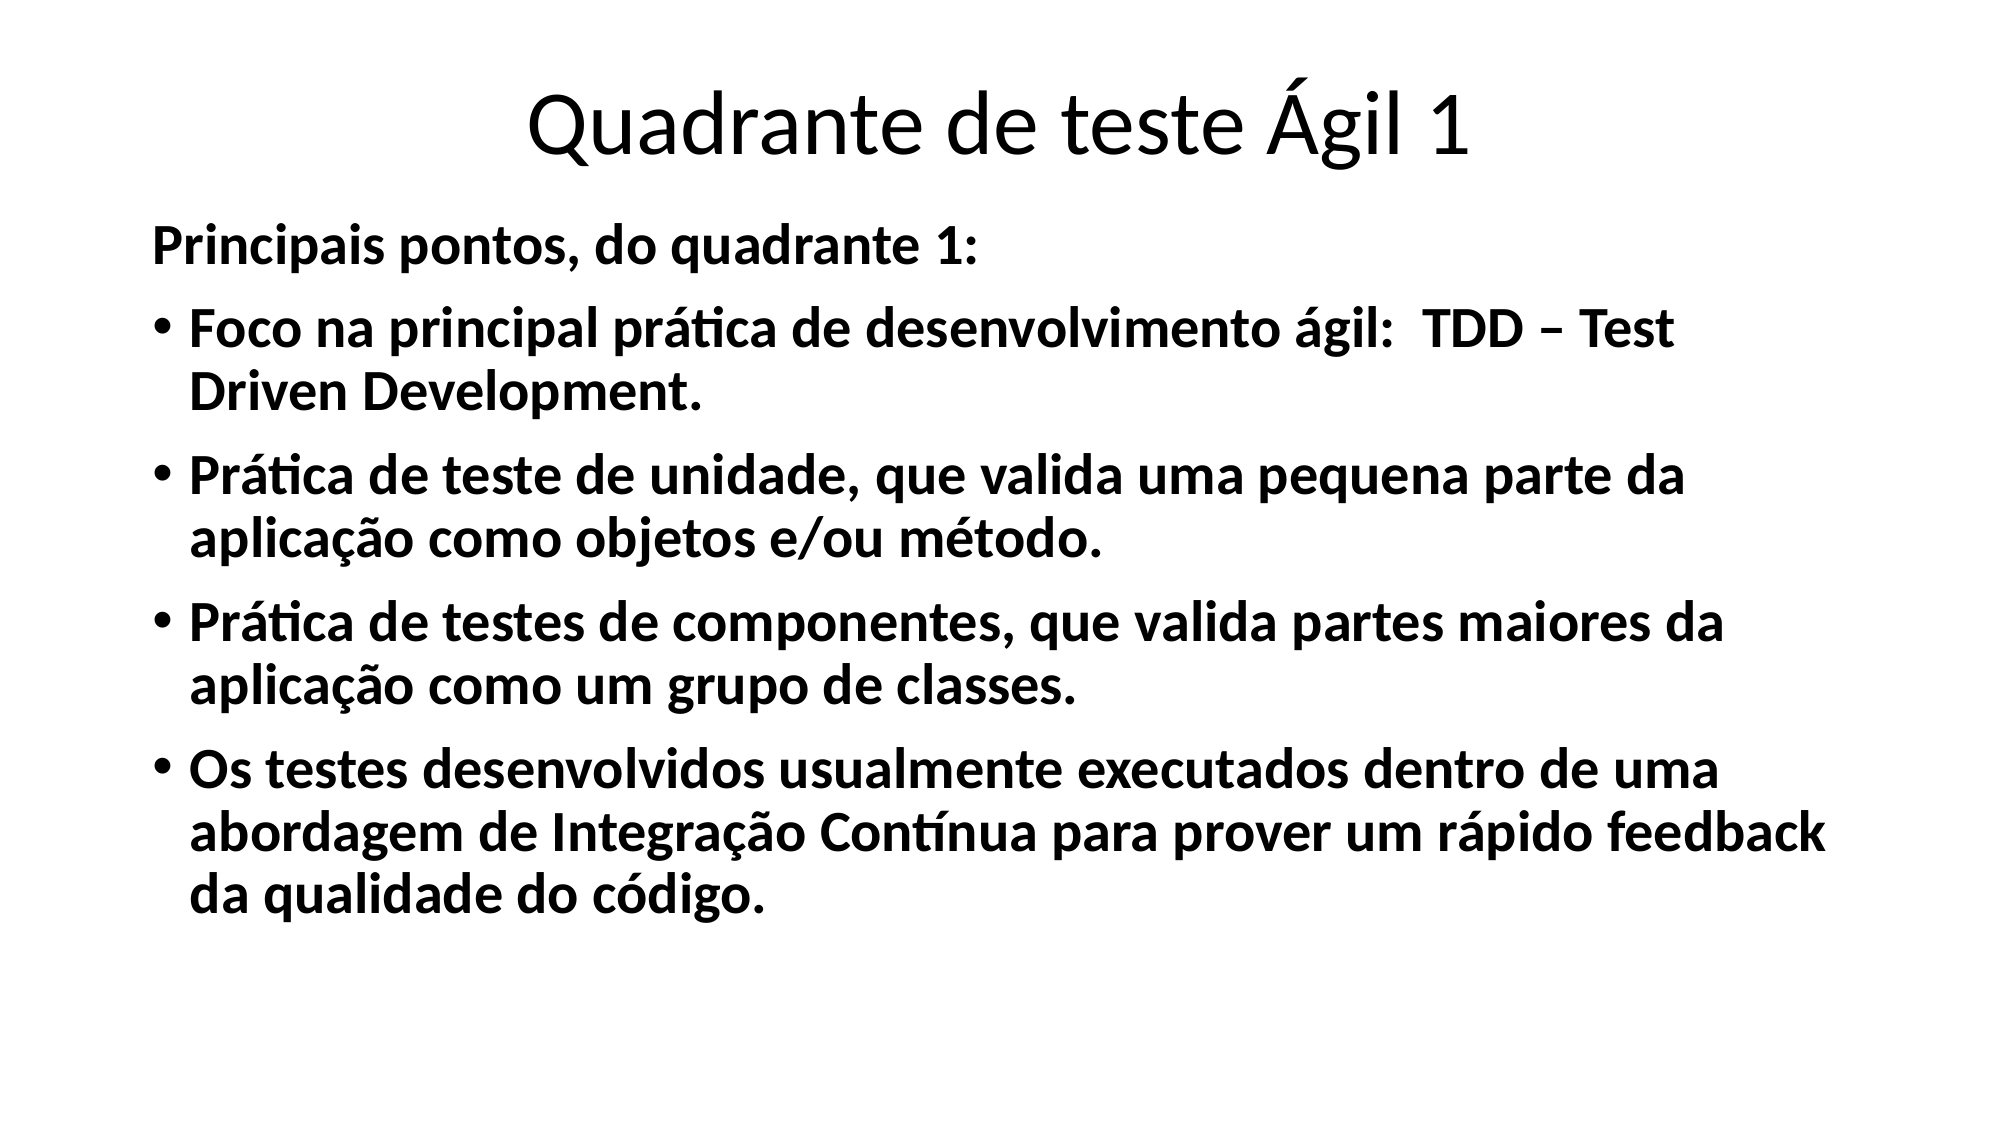

# Quadrante de teste Ágil 1
Principais pontos, do quadrante 1:
Foco na principal prática de desenvolvimento ágil:  TDD – Test Driven Development.
Prática de teste de unidade, que valida uma pequena parte da aplicação como objetos e/ou método.
Prática de testes de componentes, que valida partes maiores da aplicação como um grupo de classes.
Os testes desenvolvidos usualmente executados dentro de uma abordagem de Integração Contínua para prover um rápido feedback da qualidade do código.